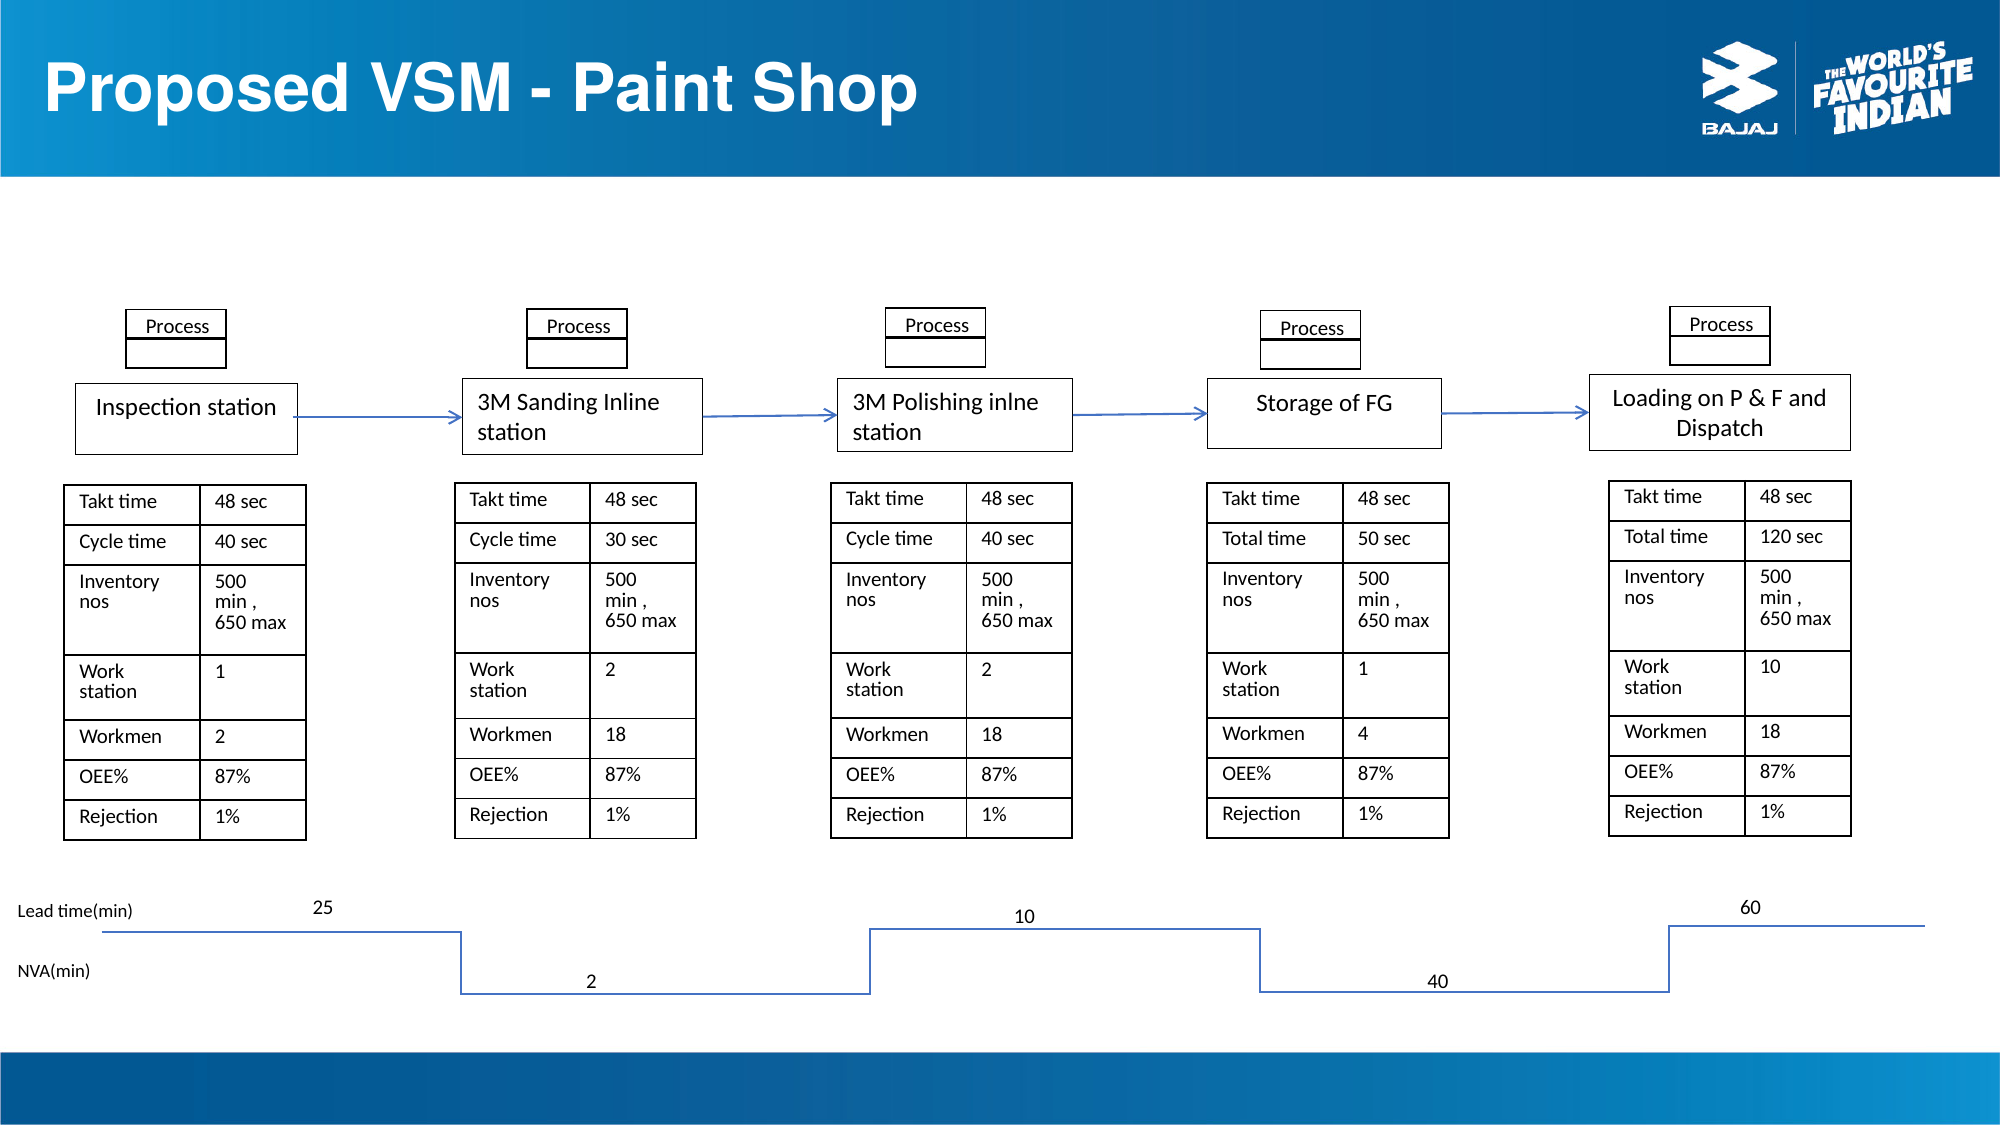

# Proposed VSM - Paint Shop
Process

Process

Process

Process

Process

Loading on P & F and Dispatch
3M Polishing inlne station
3M Sanding Inline station
Storage of FG
Inspection station
| Takt time | 48 sec |
| --- | --- |
| Total time | 120 sec |
| Inventory nos | 500 min , 650 max |
| Work station | 10 |
| Workmen | 18 |
| OEE% | 87% |
| Rejection | 1% |
| Takt time | 48 sec |
| --- | --- |
| Total time | 50 sec |
| Inventory nos | 500 min , 650 max |
| Work station | 1 |
| Workmen | 4 |
| OEE% | 87% |
| Rejection | 1% |
| Takt time | 48 sec |
| --- | --- |
| Cycle time | 40 sec |
| Inventory nos | 500 min , 650 max |
| Work station | 2 |
| Workmen | 18 |
| OEE% | 87% |
| Rejection | 1% |
| Takt time | 48 sec |
| --- | --- |
| Cycle time | 30 sec |
| Inventory nos | 500 min , 650 max |
| Work station | 2 |
| Workmen | 18 |
| OEE% | 87% |
| Rejection | 1% |
| Takt time | 48 sec |
| --- | --- |
| Cycle time | 40 sec |
| Inventory nos | 500 min , 650 max |
| Work station | 1 |
| Workmen | 2 |
| OEE% | 87% |
| Rejection | 1% |
25
60
Lead time(min)
10
NVA(min)
2
40
14